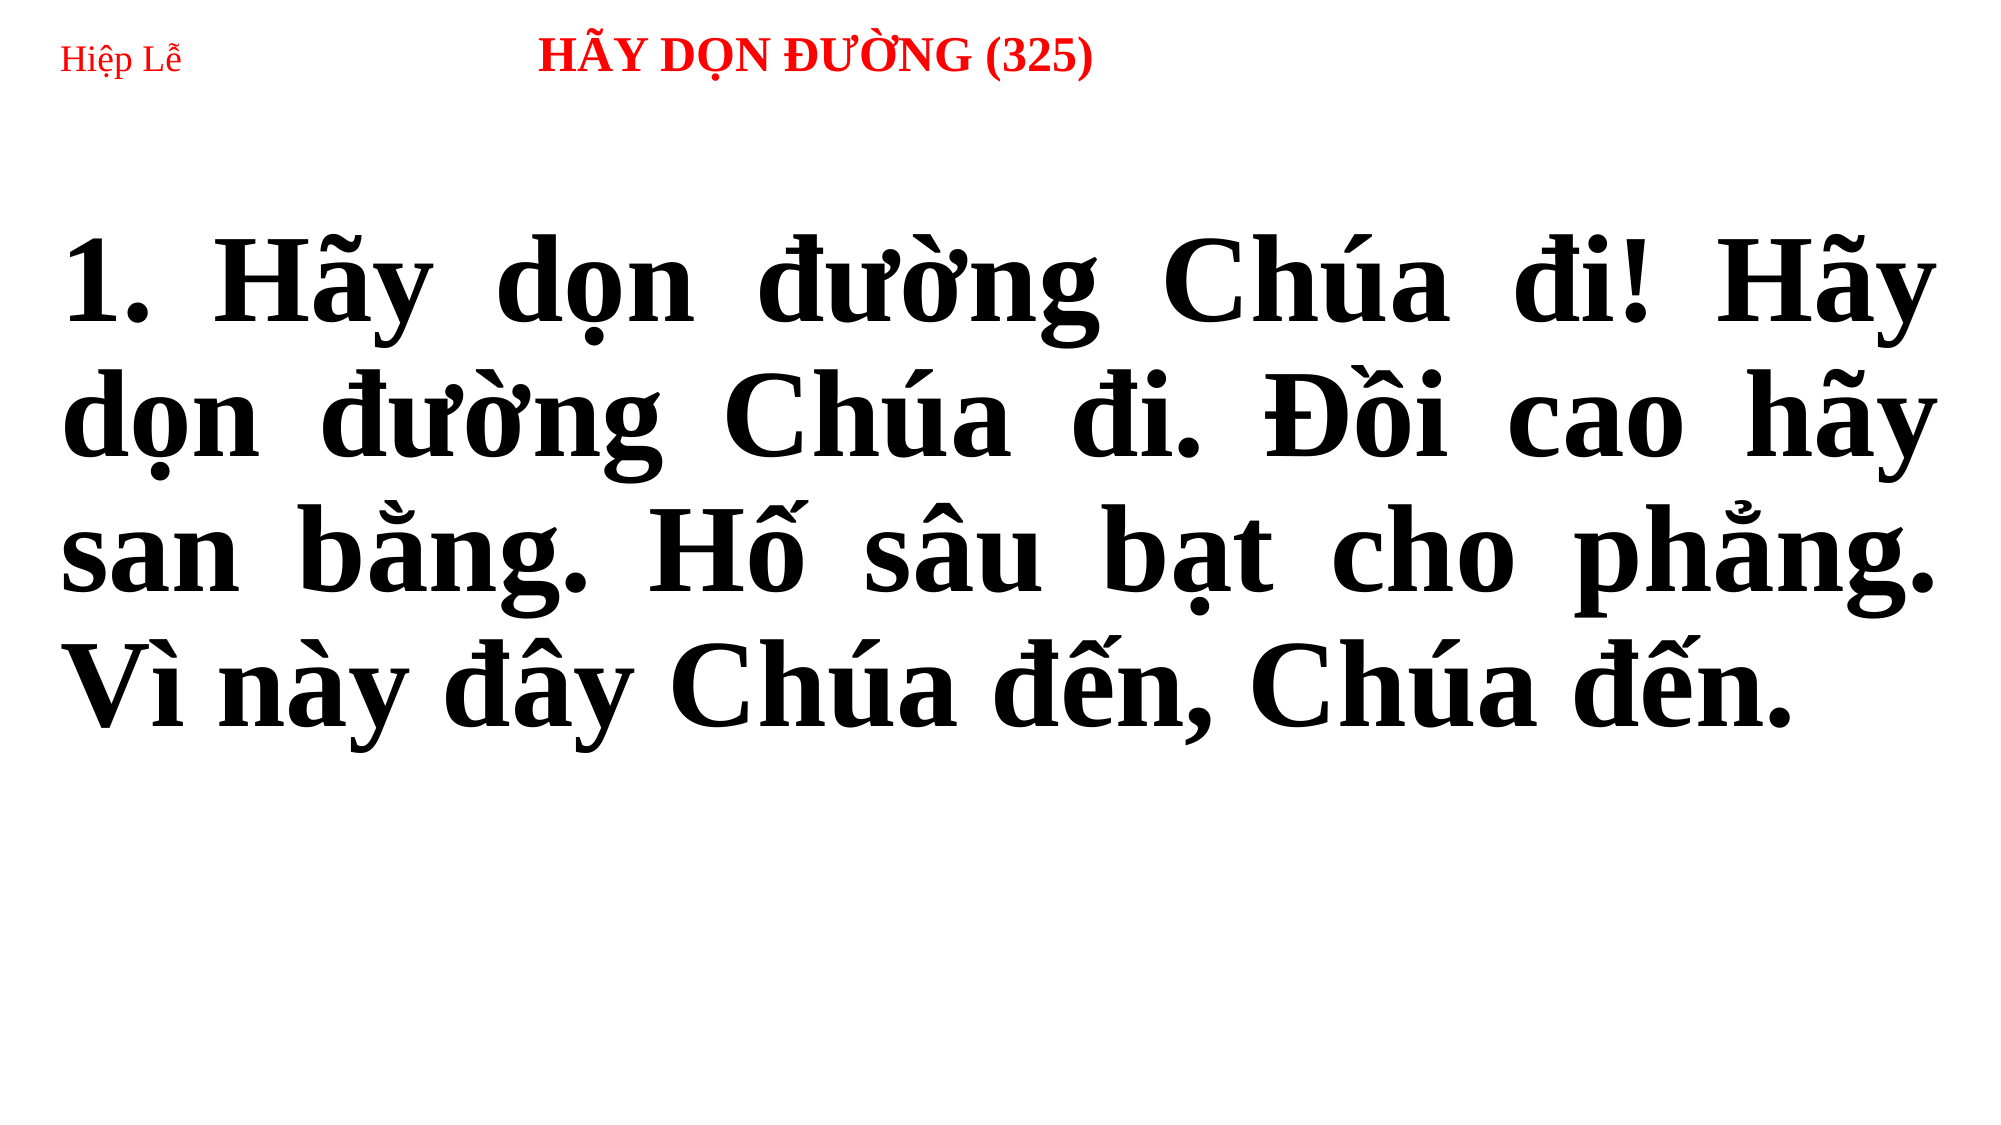

# Hiệp Lễ                       	   HÃY DỌN ĐƯỜNG (325)
1. Hãy dọn đường Chúa đi! Hãy dọn đường Chúa đi. Đồi cao hãy san bằng. Hố sâu bạt cho phẳng. Vì này đây Chúa đến, Chúa đến.